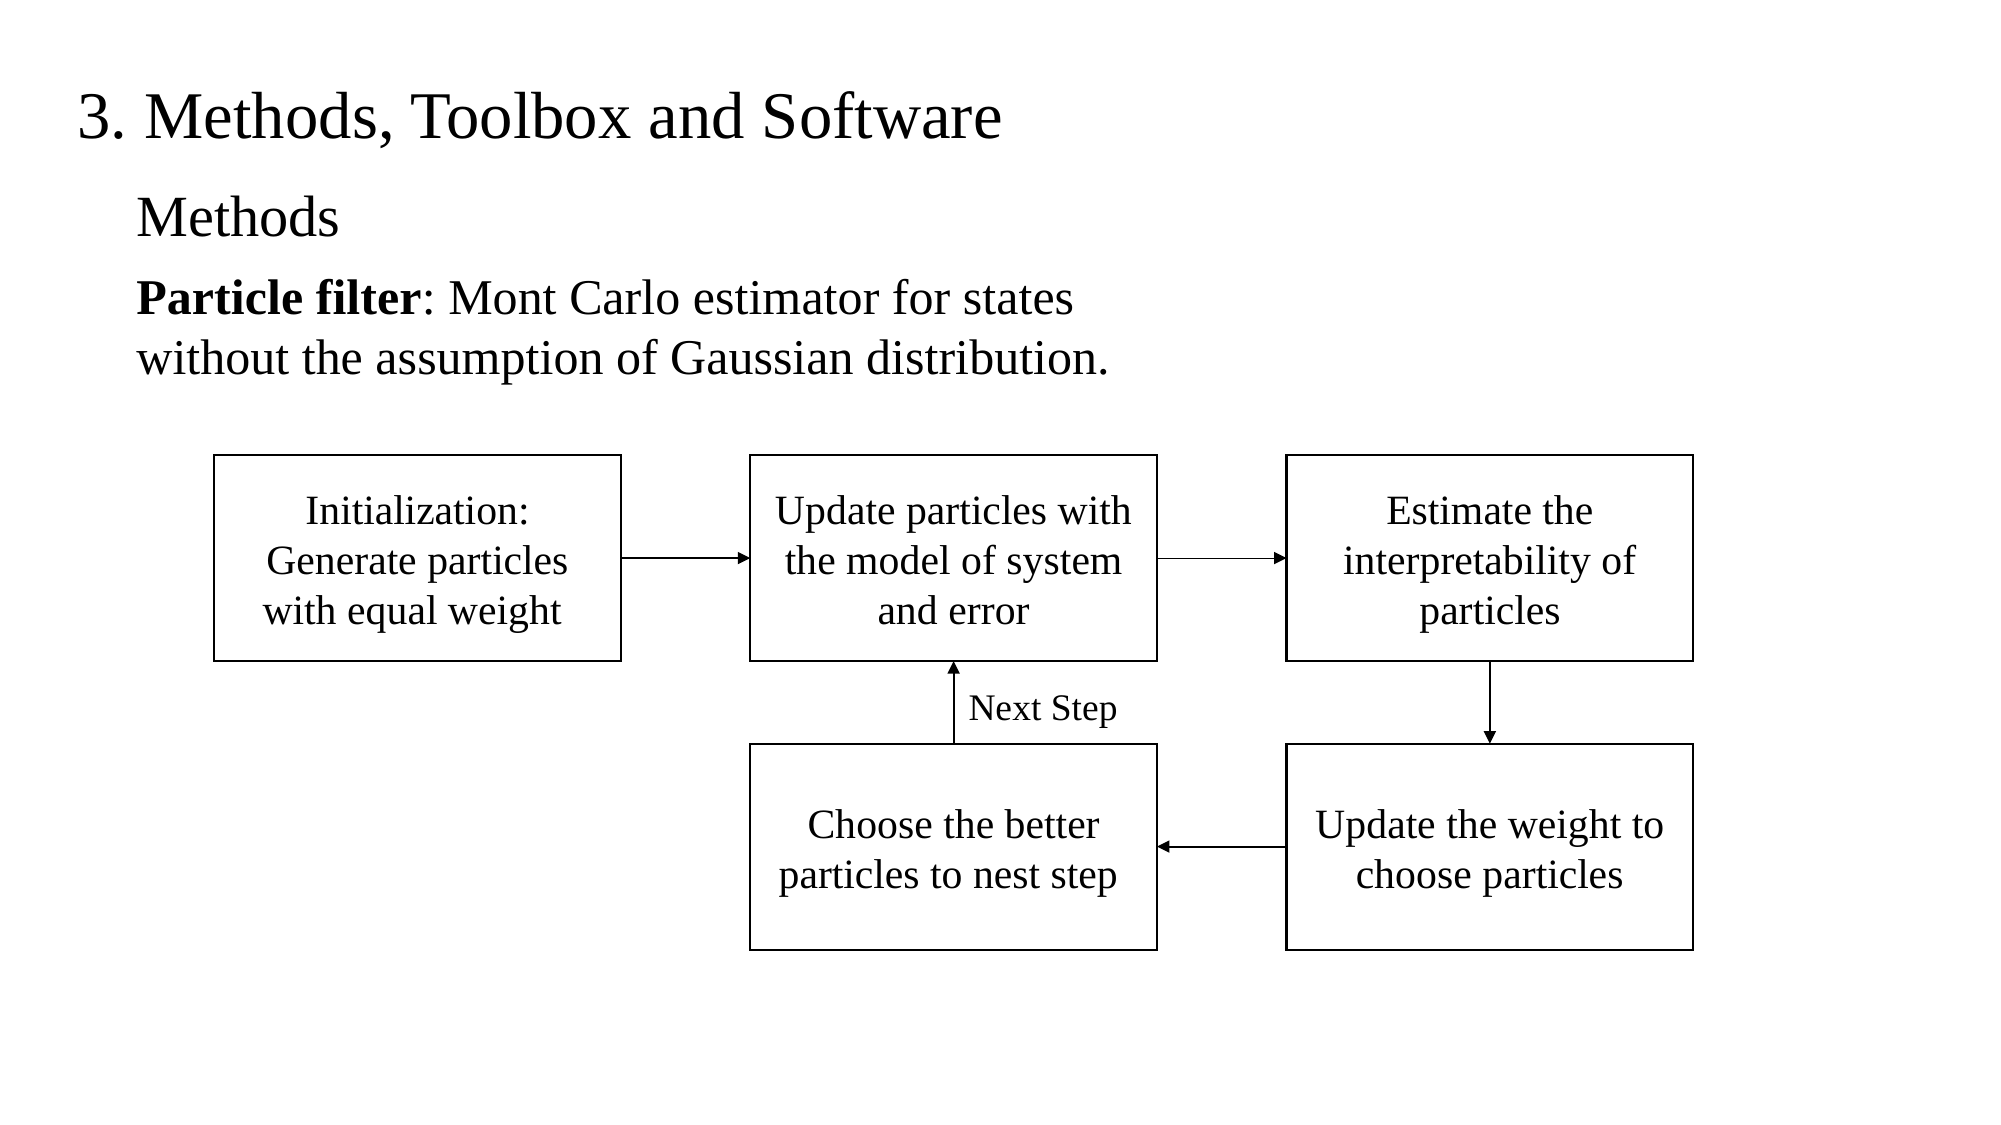

3. Methods, Toolbox and Software
Methods
Particle filter: Mont Carlo estimator for states without the assumption of Gaussian distribution.

Initialization: Generate particles with equal weight
Update particles with the model of system and error
Estimate the interpretability of particles
Next Step
Choose the better particles to nest step
Update the weight to choose particles